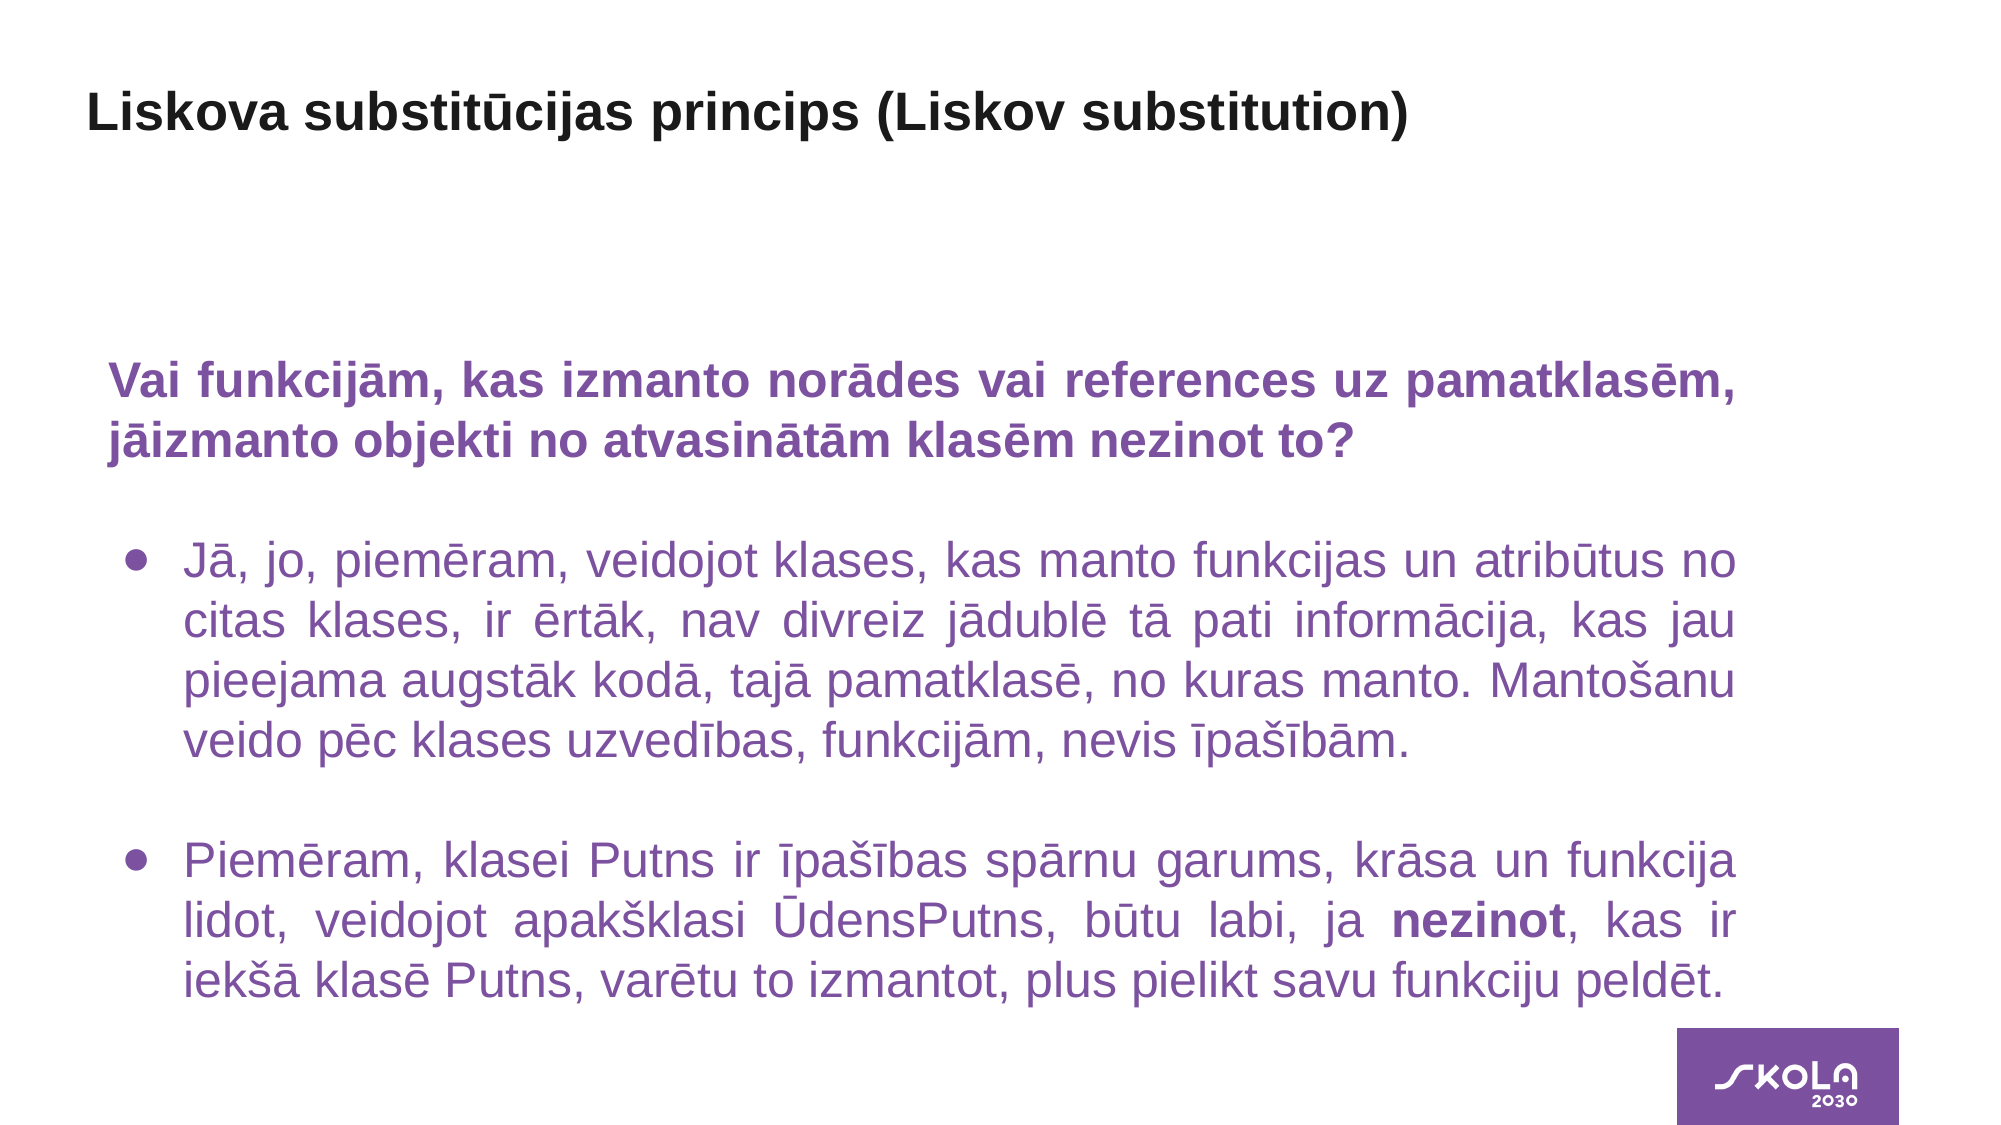

# Liskova substitūcijas princips (Liskov substitution)

Vai funkcijām, kas izmanto norādes vai references uz pamatklasēm, jāizmanto objekti no atvasinātām klasēm nezinot to?

Jā, jo, piemēram, veidojot klases, kas manto funkcijas un atribūtus no citas klases, ir ērtāk, nav divreiz jādublē tā pati informācija, kas jau pieejama augstāk kodā, tajā pamatklasē, no kuras manto. Mantošanu veido pēc klases uzvedības, funkcijām, nevis īpašībām.

Piemēram, klasei Putns ir īpašības spārnu garums, krāsa un funkcija lidot, veidojot apakšklasi ŪdensPutns, būtu labi, ja nezinot, kas ir iekšā klasē Putns, varētu to izmantot, plus pielikt savu funkciju peldēt.